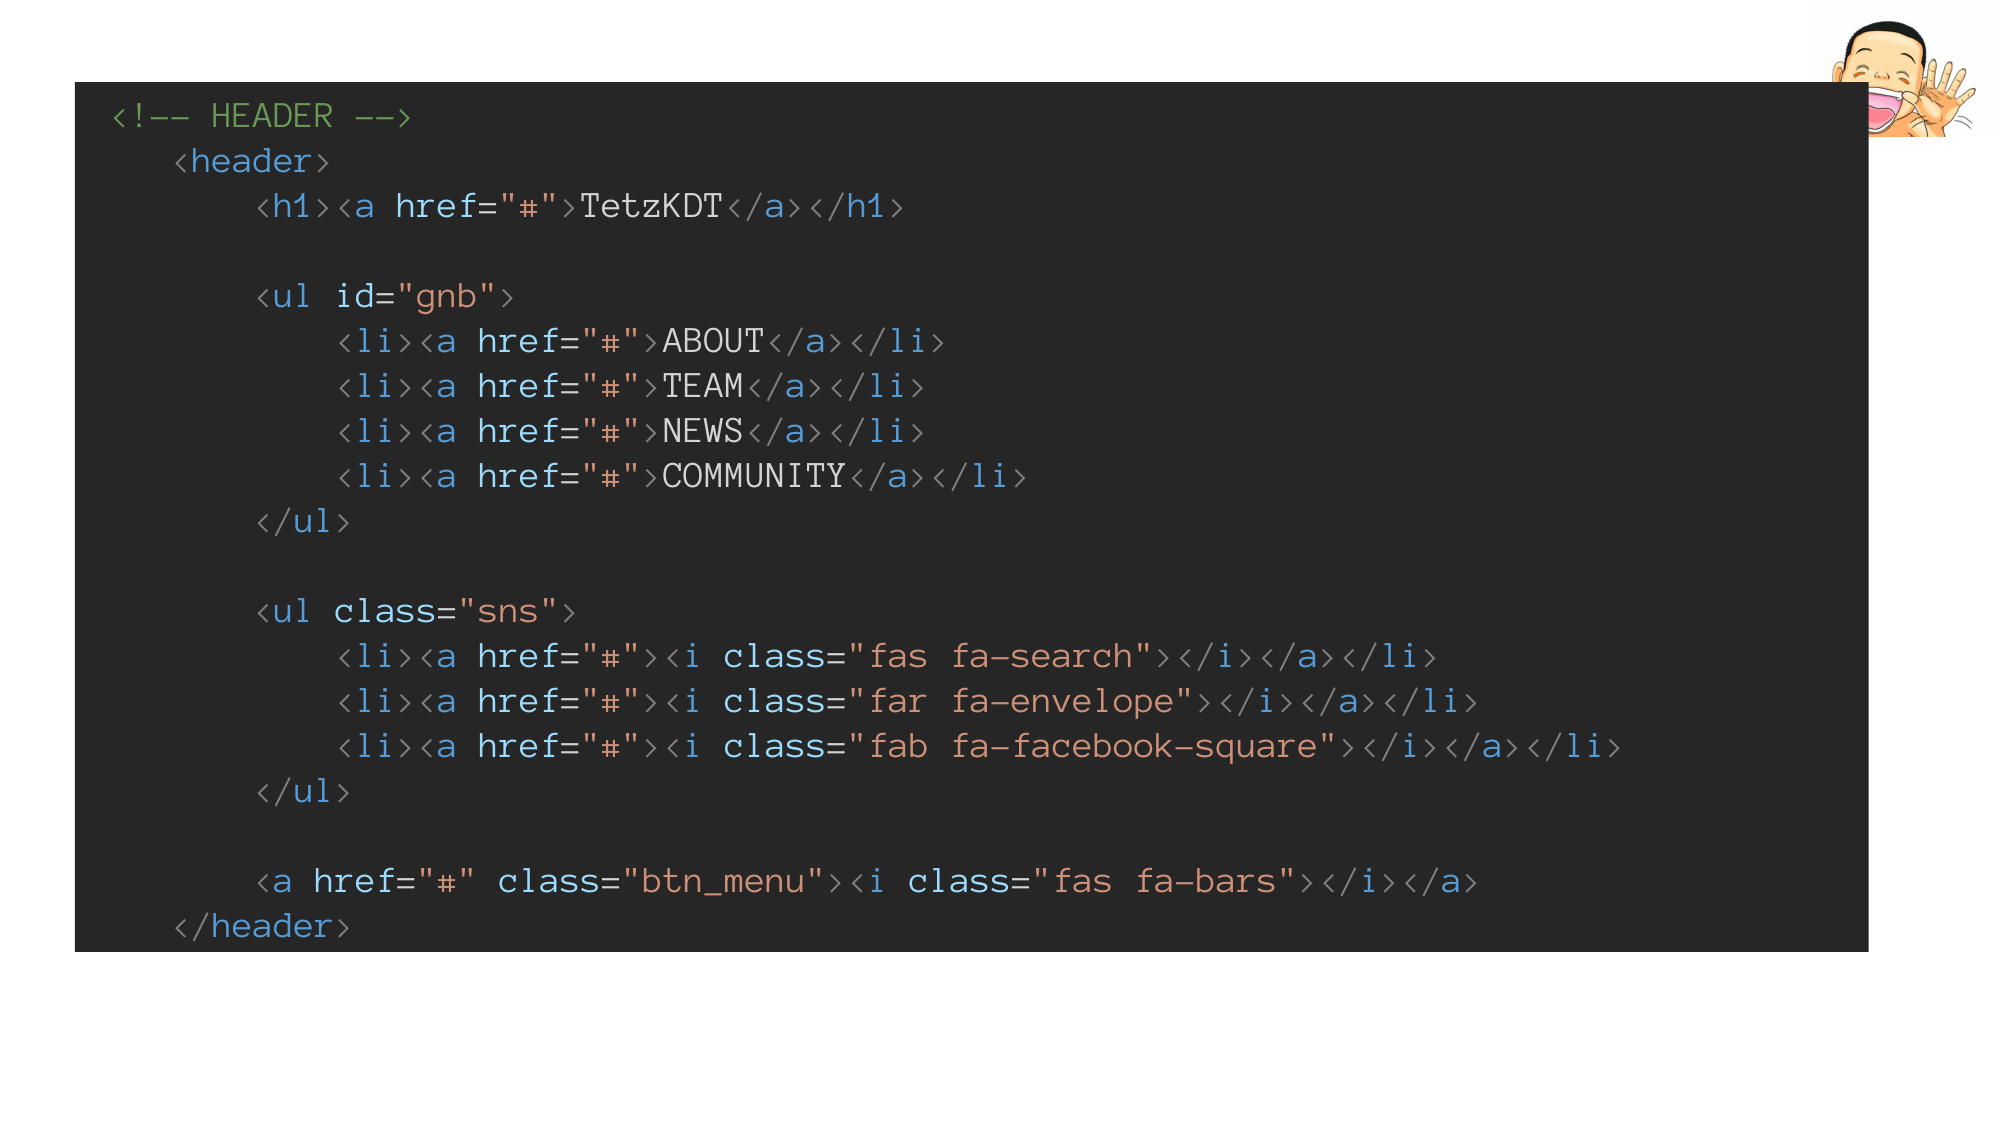

<!-- HEADER -->
    <header>
        <h1><a href="#">TetzKDT</a></h1>
        <ul id="gnb">
            <li><a href="#">ABOUT</a></li>
            <li><a href="#">TEAM</a></li>
            <li><a href="#">NEWS</a></li>
            <li><a href="#">COMMUNITY</a></li>
        </ul>
        <ul class="sns">
            <li><a href="#"><i class="fas fa-search"></i></a></li>
            <li><a href="#"><i class="far fa-envelope"></i></a></li>
            <li><a href="#"><i class="fab fa-facebook-square"></i></a></li>
        </ul>
        <a href="#" class="btn_menu"><i class="fas fa-bars"></i></a>
    </header>